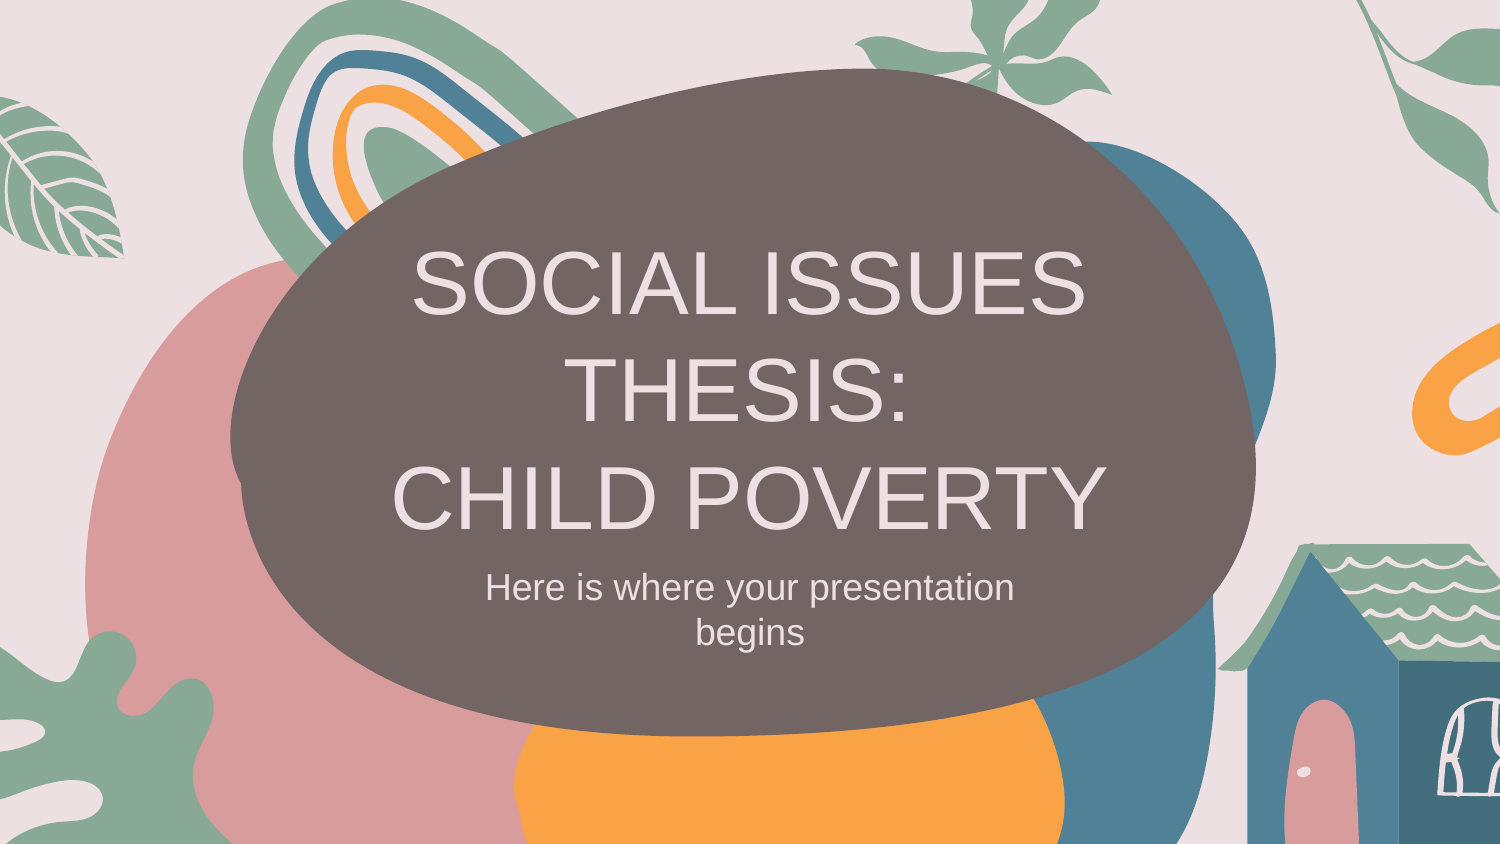

# SOCIAL ISSUES THESIS:
CHILD POVERTY

Here is where your presentation begins